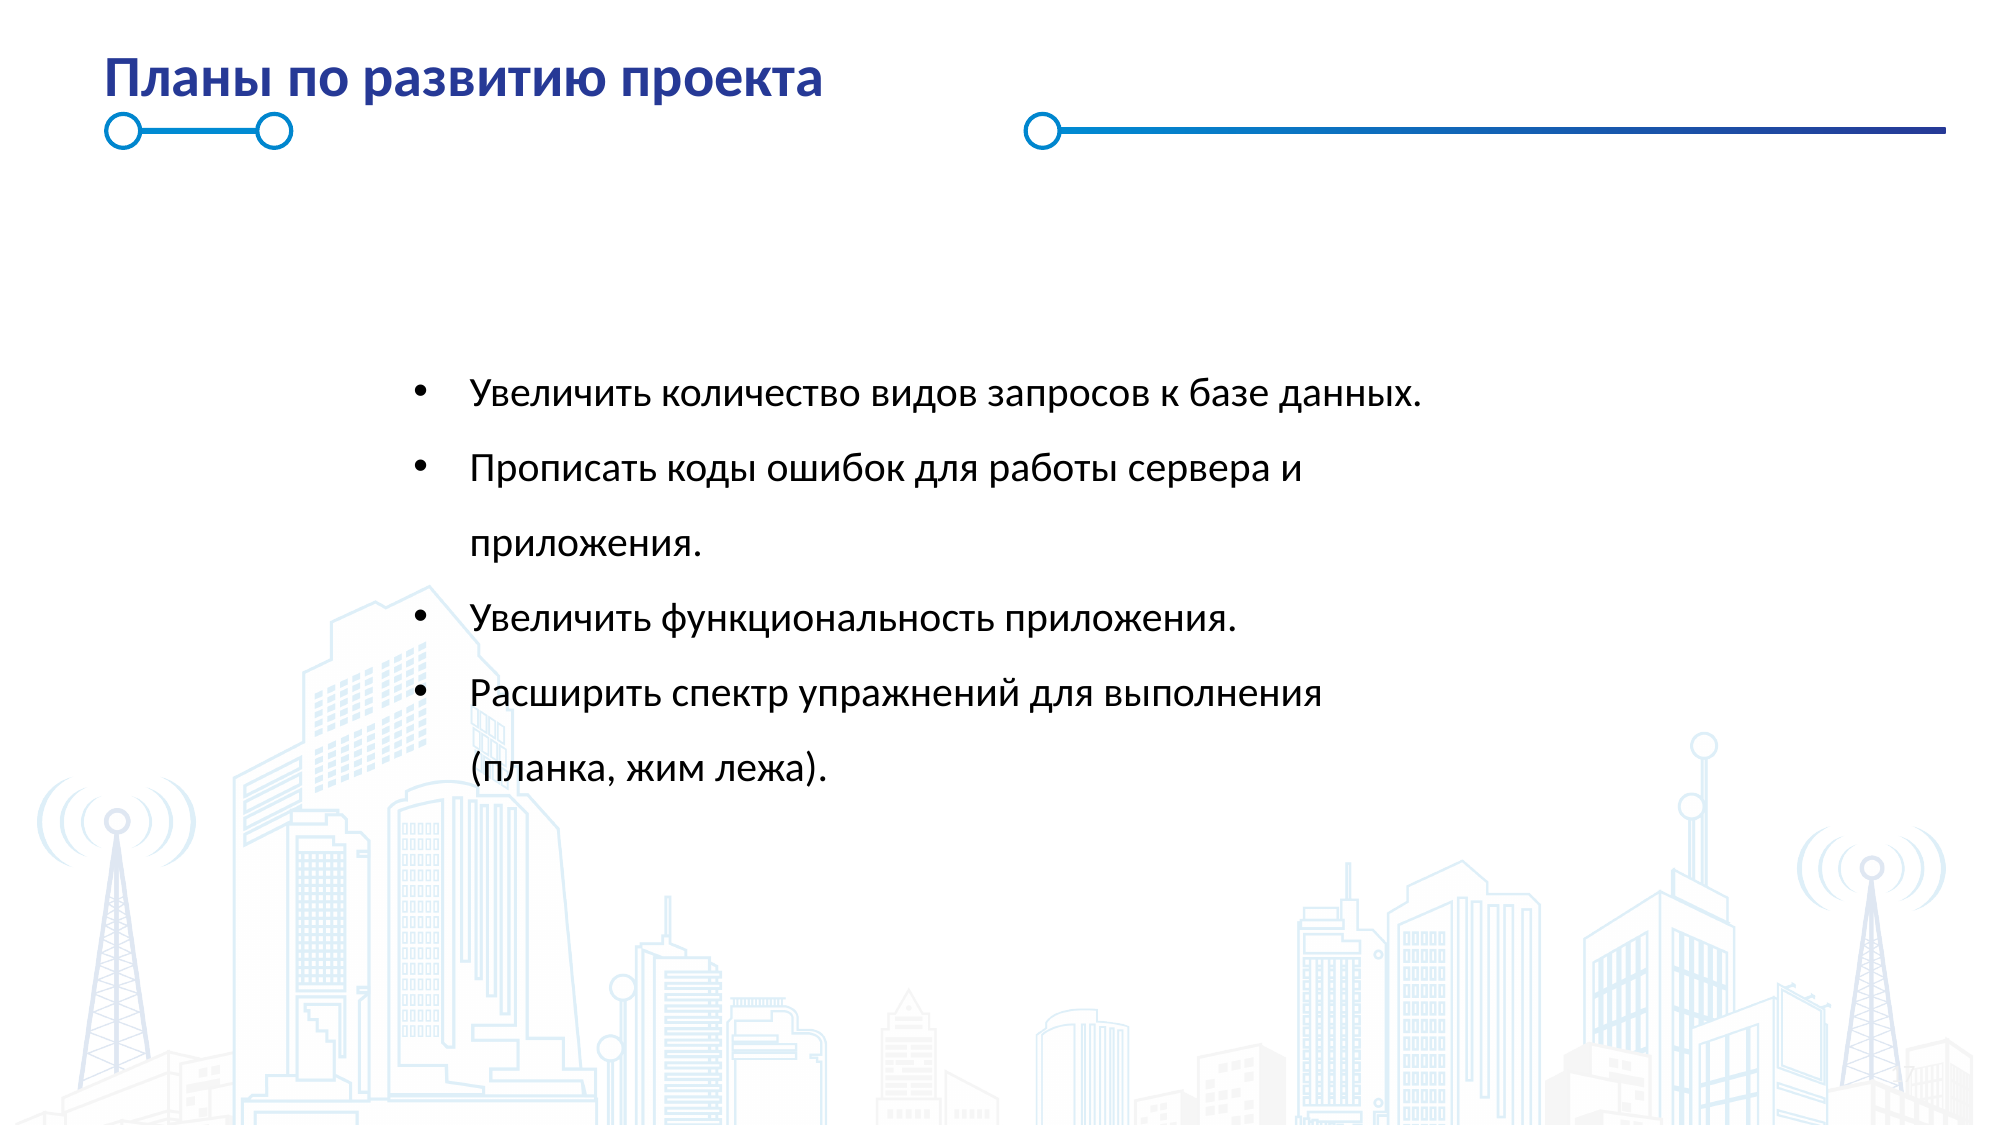

# Планы по развитию проекта
Увеличить количество видов запросов к базе данных.
Прописать коды ошибок для работы сервера и приложения.
Увеличить функциональность приложения.
Расширить спектр упражнений для выполнения (планка, жим лежа).
17